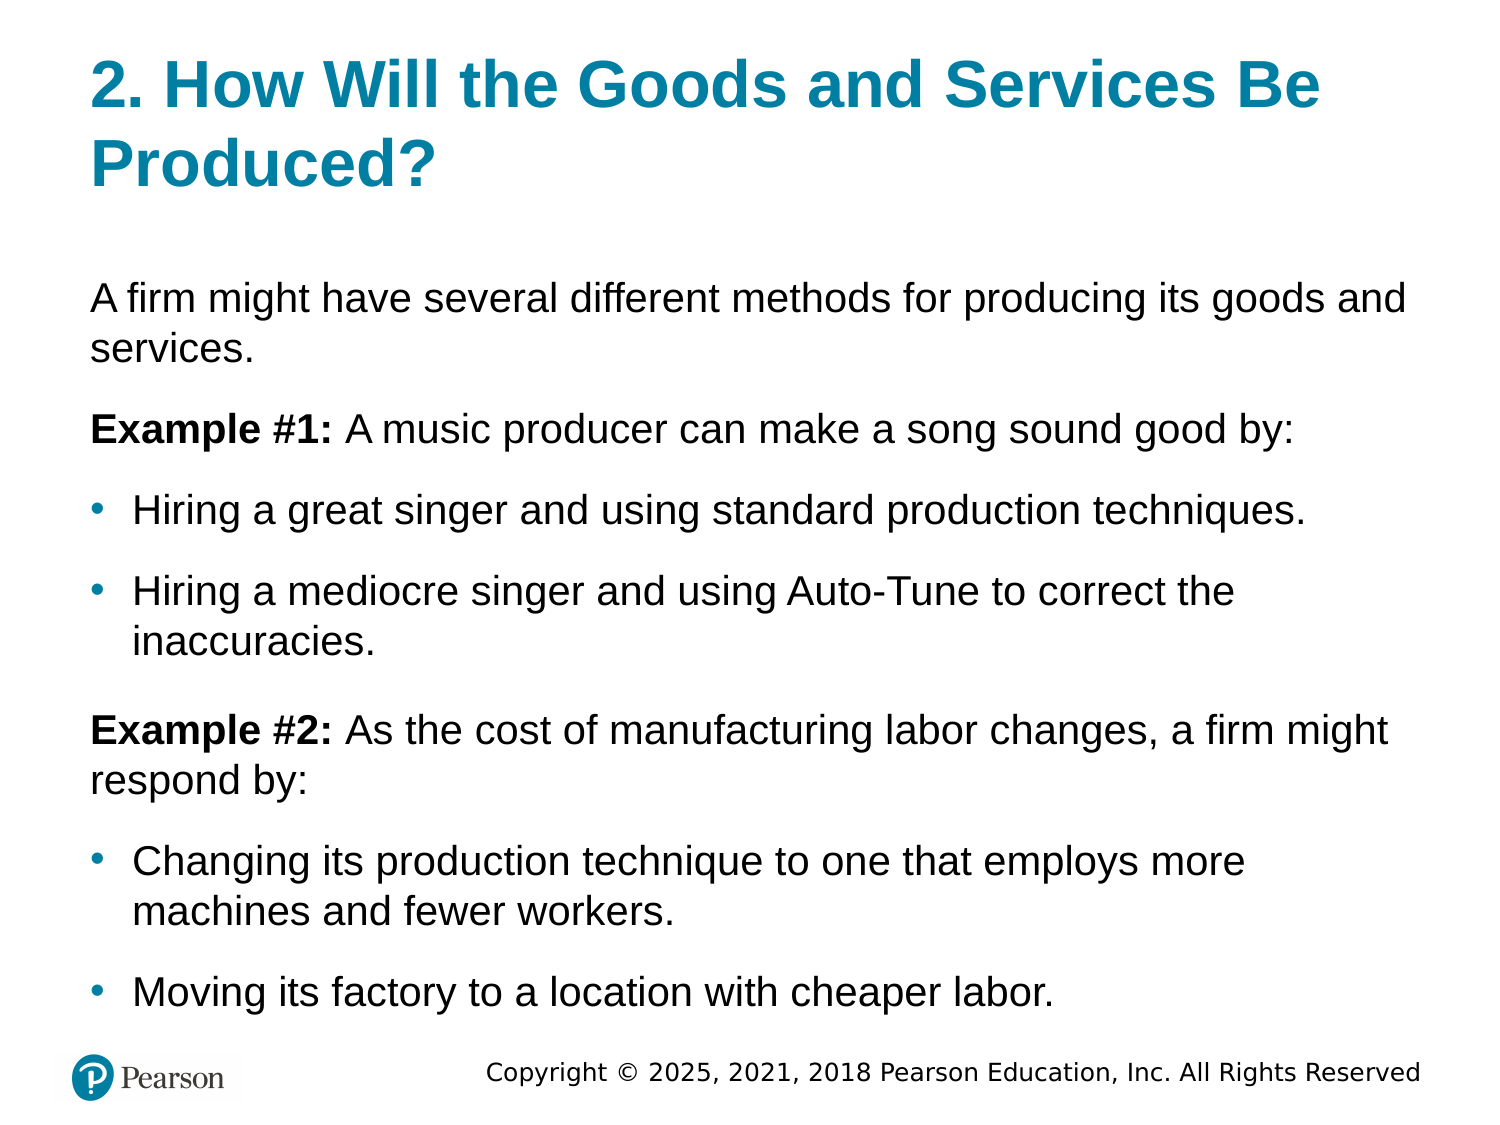

# 2. How Will the Goods and Services Be Produced?
A firm might have several different methods for producing its goods and services.
Example #1: A music producer can make a song sound good by:
Hiring a great singer and using standard production techniques.
Hiring a mediocre singer and using Auto-Tune to correct the inaccuracies.
Example #2: As the cost of manufacturing labor changes, a firm might respond by:
Changing its production technique to one that employs more machines and fewer workers.
Moving its factory to a location with cheaper labor.